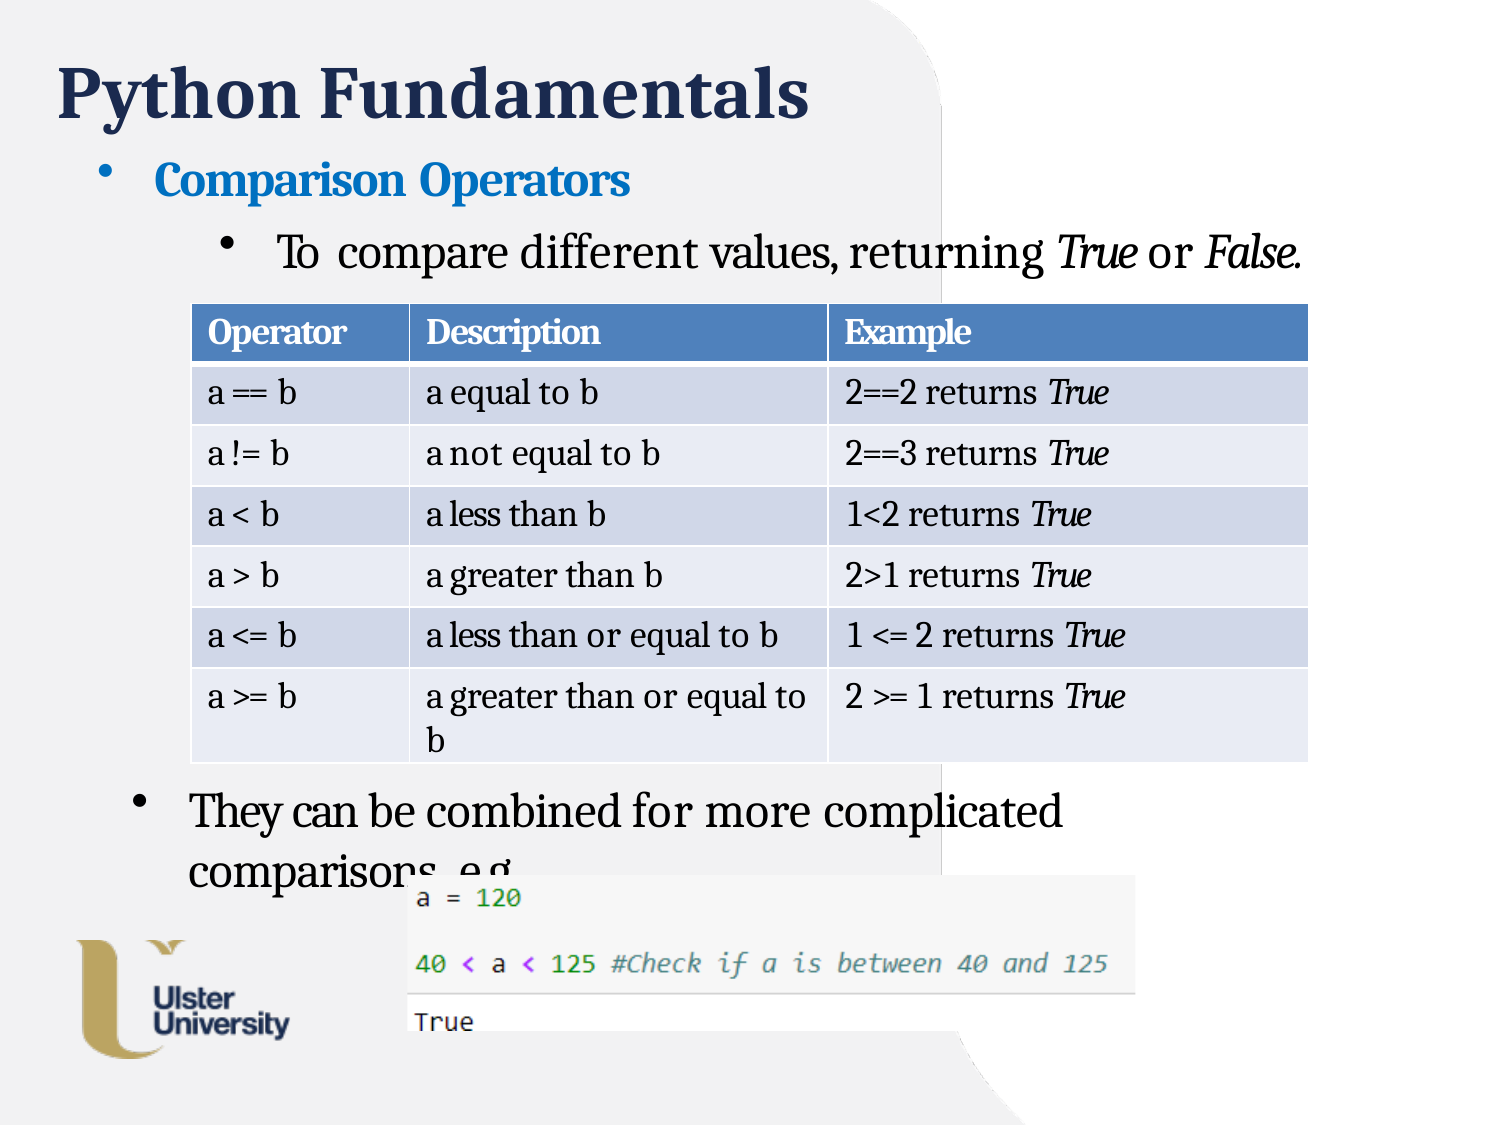

# Python Fundamentals
Comparison Operators
To  compare different values, returning True or False.
| Operator | Description | Example |
| --- | --- | --- |
| a == b | a equal to b | 2==2 returns True |
| a != b | a not equal to b | 2==3 returns True |
| a < b | a less than b | 1<2 returns True |
| a > b | a greater than b | 2>1 returns True |
| a <= b | a less than or equal to b | 1 <= 2 returns True |
| a >= b | a greater than or equal to b | 2 >= 1 returns True |
They can be combined for more complicated  comparisons, e.g.